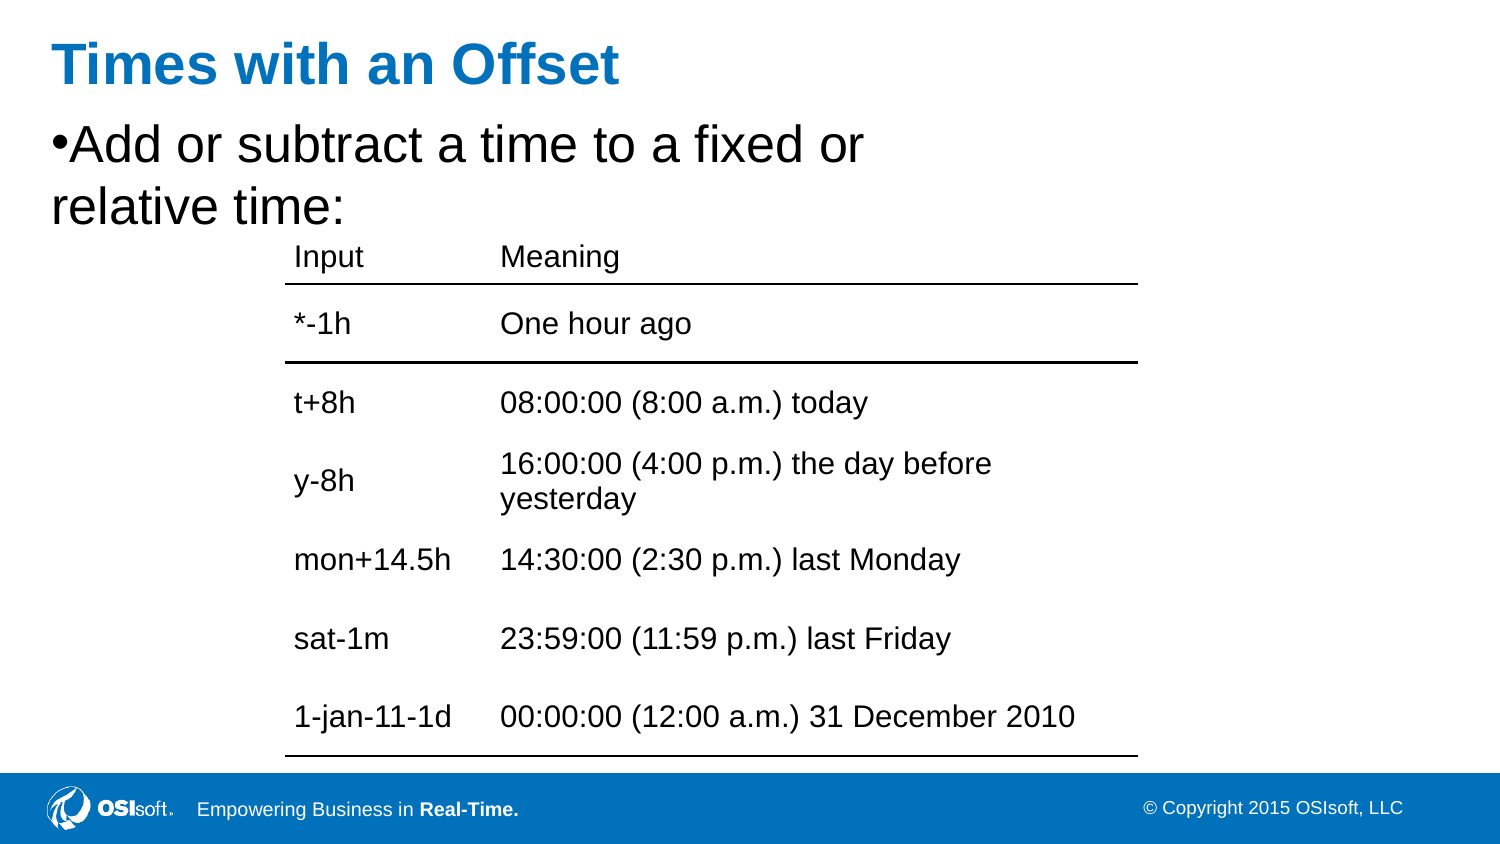

# Times with an Offset
Add or subtract a time to a fixed or relative time:

| Input | Meaning |
| --- | --- |
| \*-1h | One hour ago |
| t+8h | 08:00:00 (8:00 a.m.) today |
| y-8h | 16:00:00 (4:00 p.m.) the day before yesterday |
| mon+14.5h | 14:30:00 (2:30 p.m.) last Monday |
| sat-1m | 23:59:00 (11:59 p.m.) last Friday |
| 1-jan-11-1d | 00:00:00 (12:00 a.m.) 31 December 2010 |